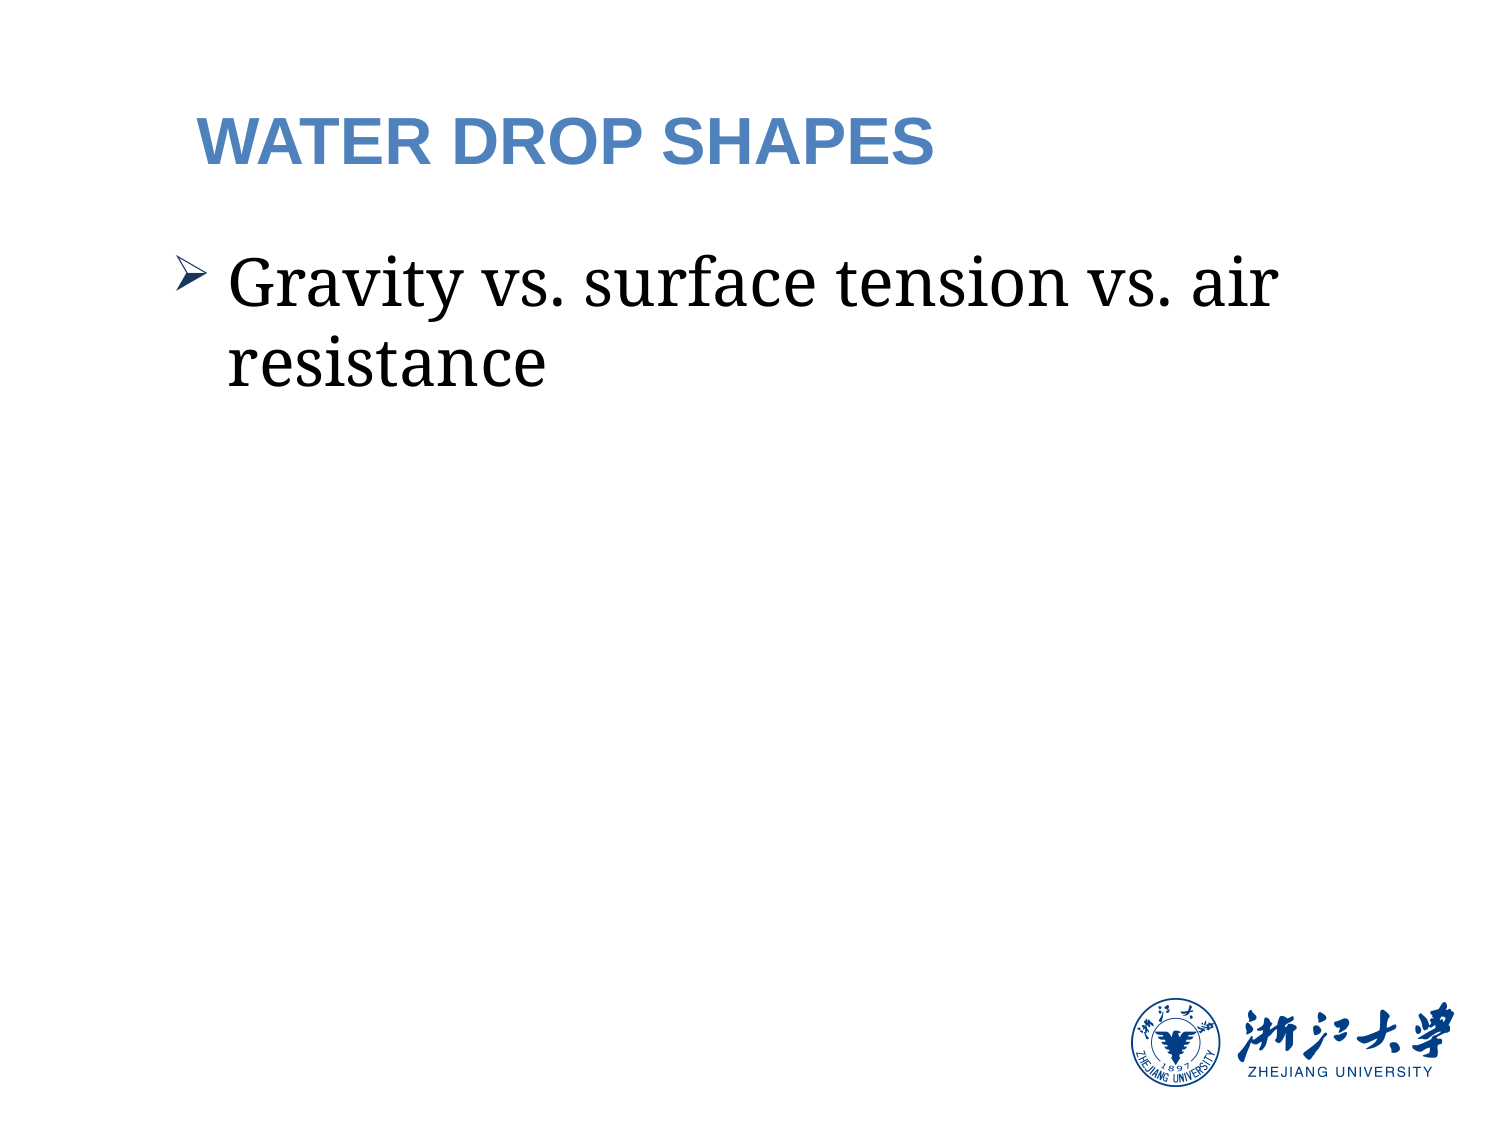

WATER DROP SHAPES
Gravity vs. surface tension vs. air resistance